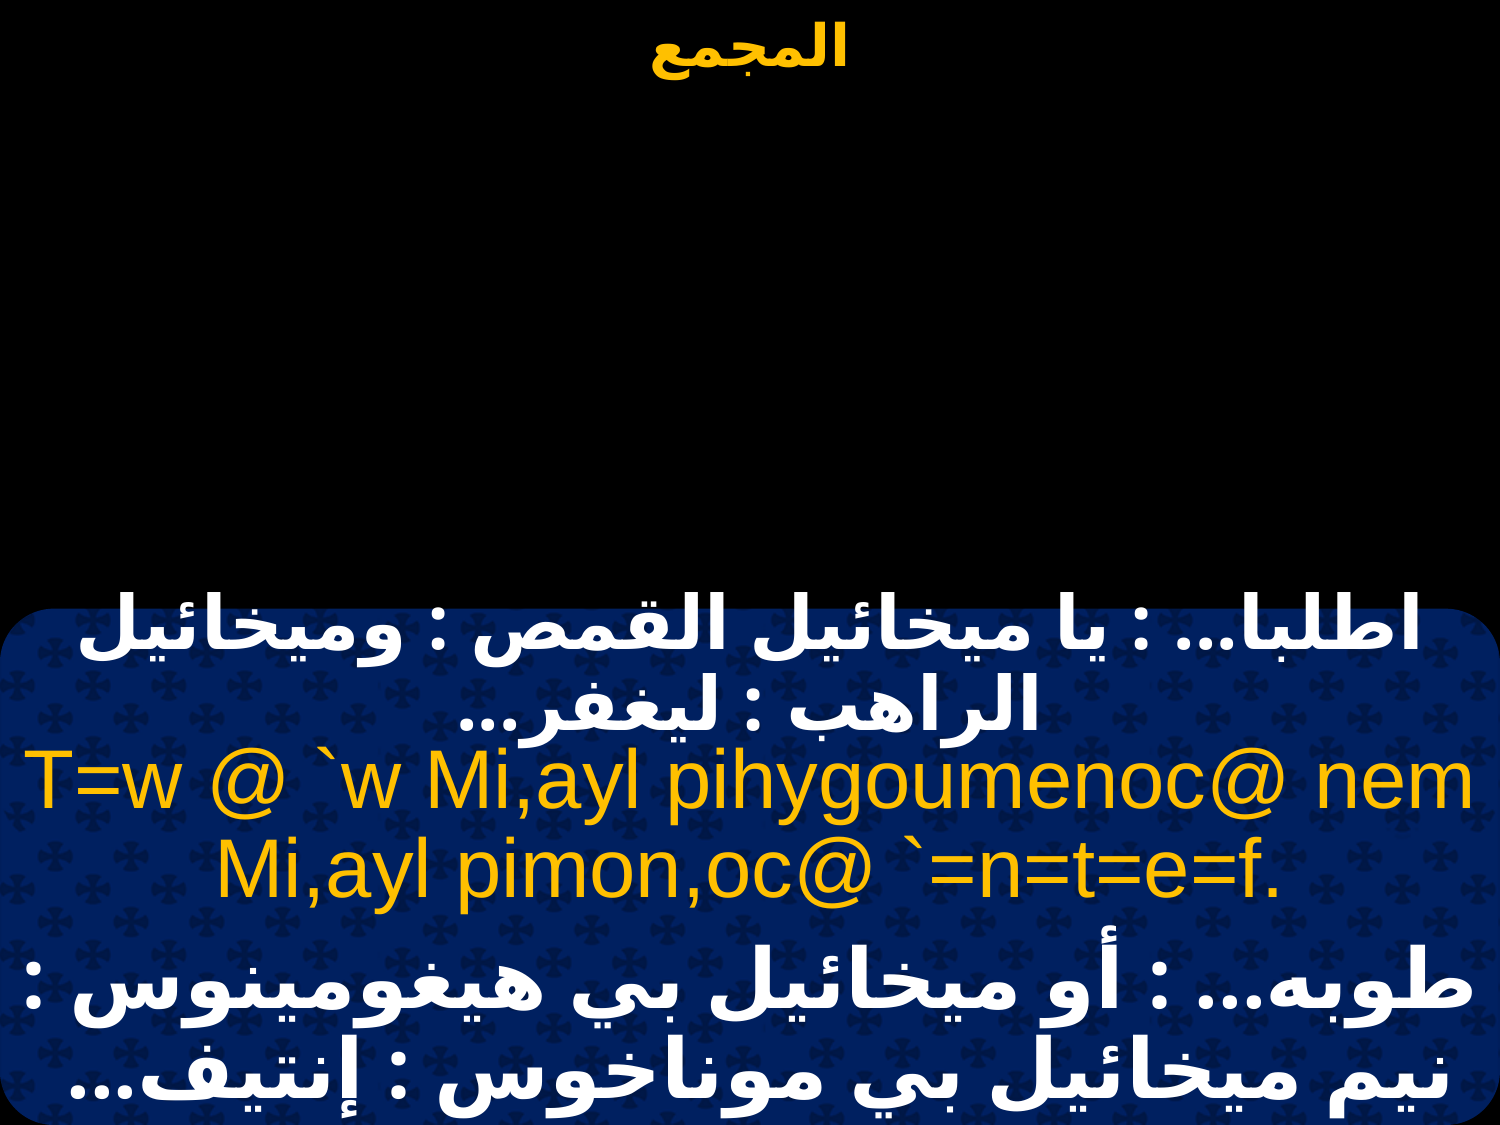

#
اطلبا... : يا ميخائيل القمص : وميخائيل الراهب : ليغفر...
T=w @ `w Mi,ayl pihygoumenoc@ nem Mi,ayl pimon,oc@ `=n=t=e=f.
طوبه... : أو ميخائيل بي هيغومينوس : نيم ميخائيل بي موناخوس : إنتيف...